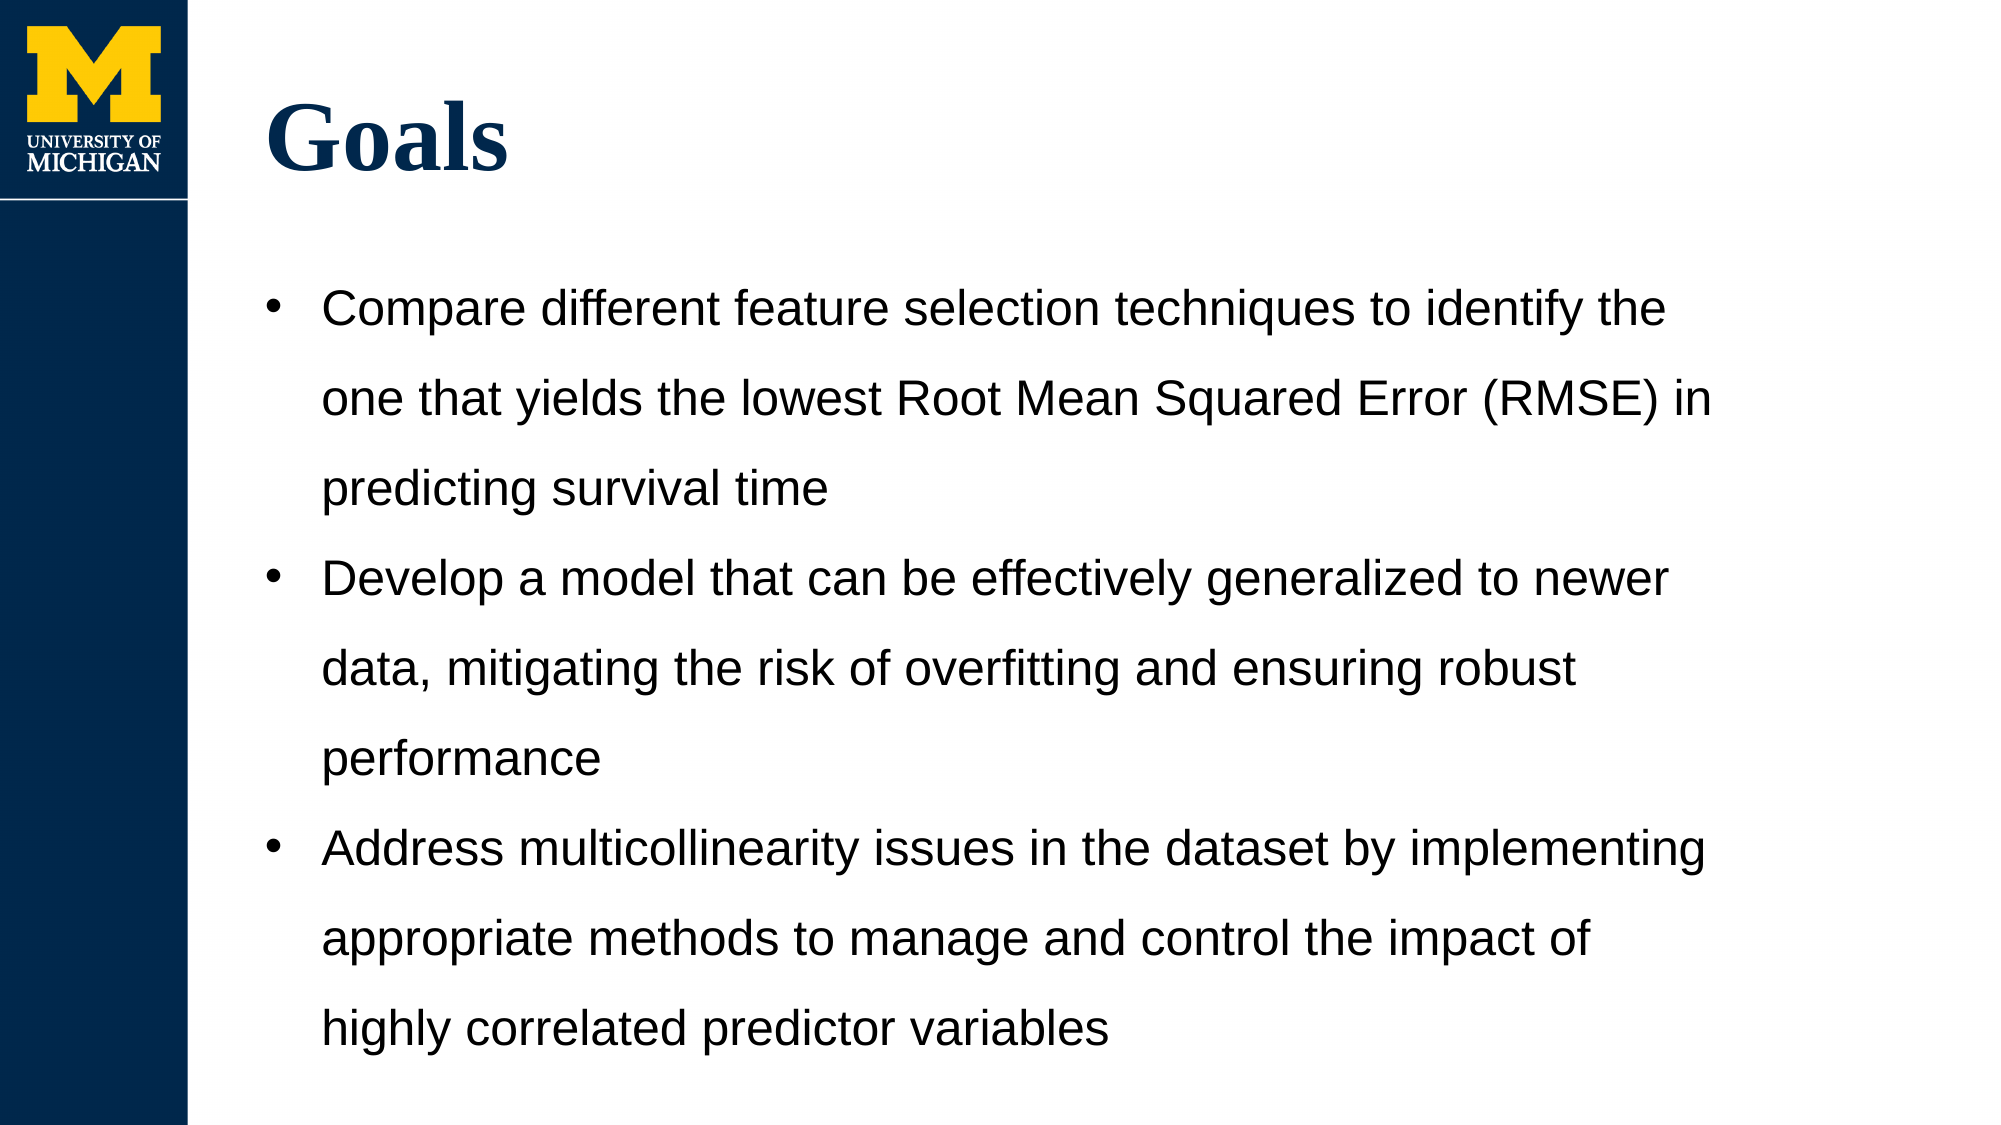

# Goals
Compare different feature selection techniques to identify the one that yields the lowest Root Mean Squared Error (RMSE) in predicting survival time
Develop a model that can be effectively generalized to newer data, mitigating the risk of overfitting and ensuring robust performance
Address multicollinearity issues in the dataset by implementing appropriate methods to manage and control the impact of highly correlated predictor variables